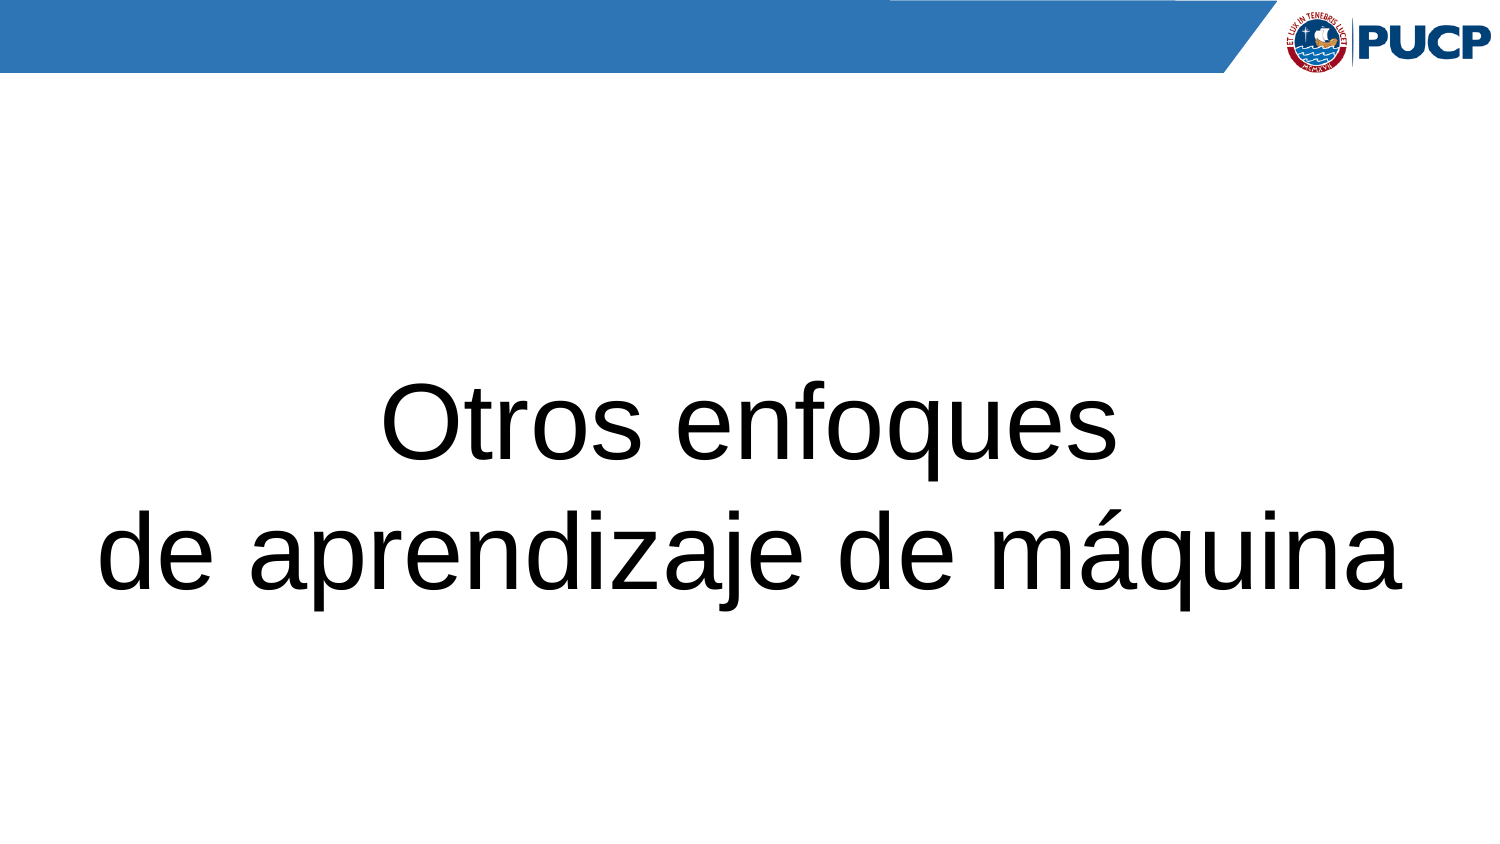

# Otros enfoques de aprendizaje de máquina